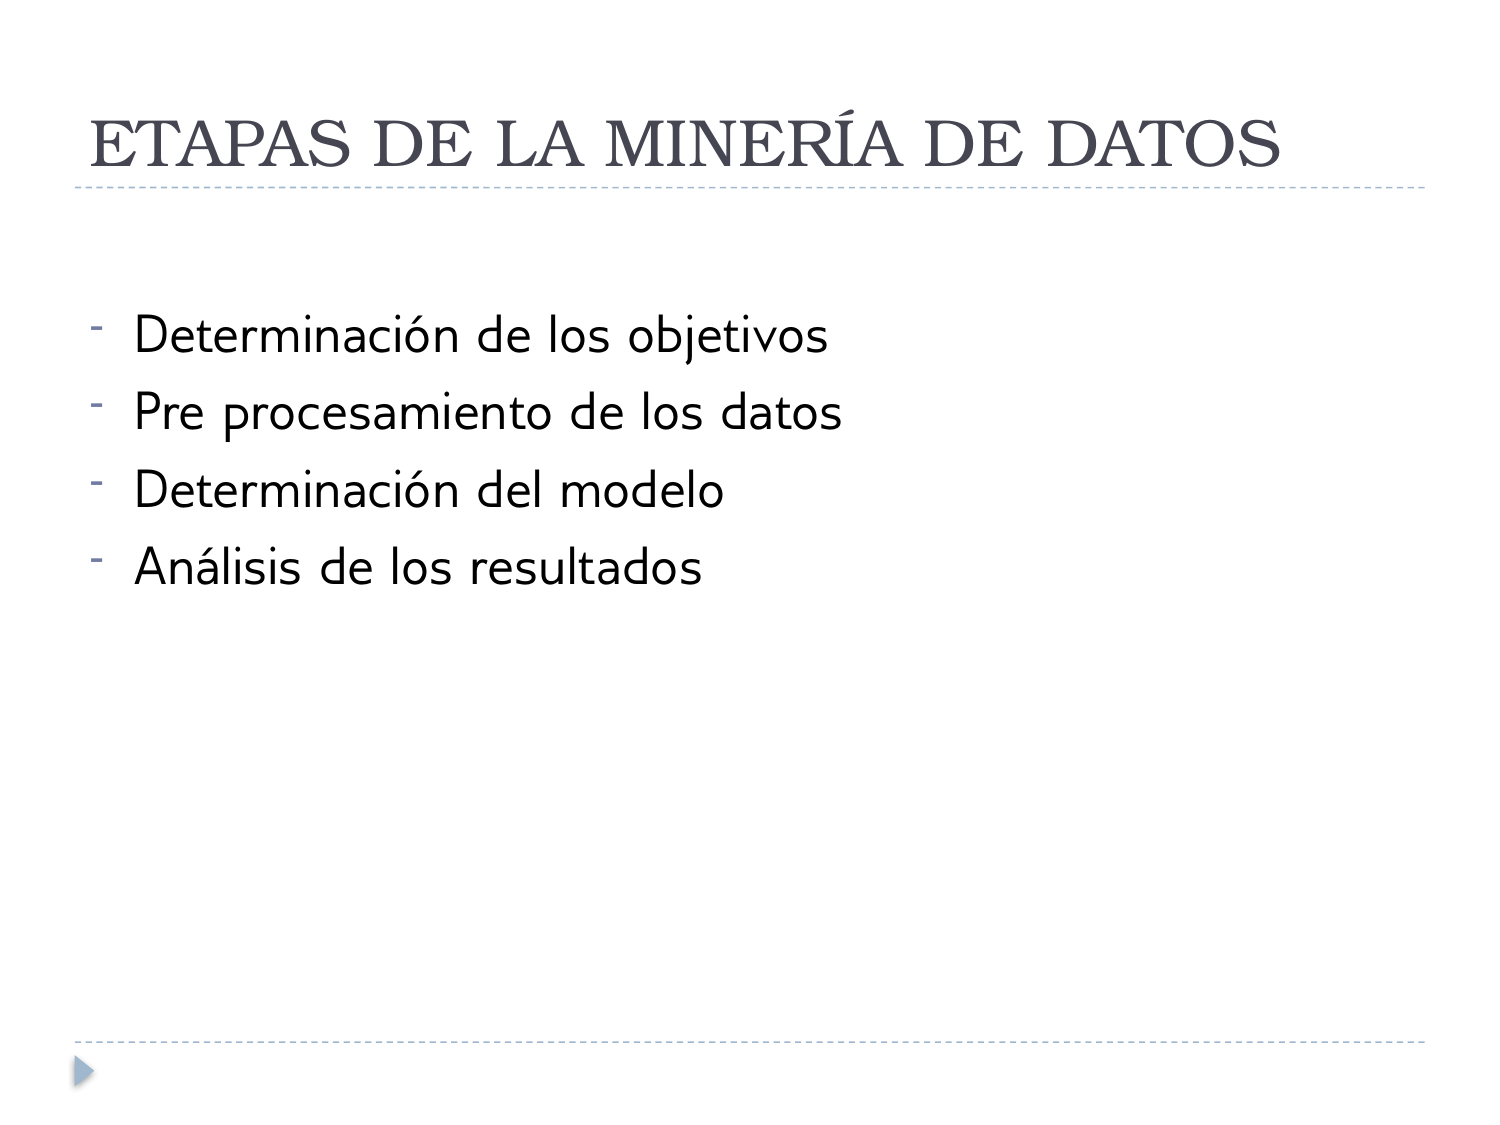

# ETAPAS DE LA MINERÍA DE DATOS
Determinación de los objetivos
Pre procesamiento de los datos
Determinación del modelo
Análisis de los resultados